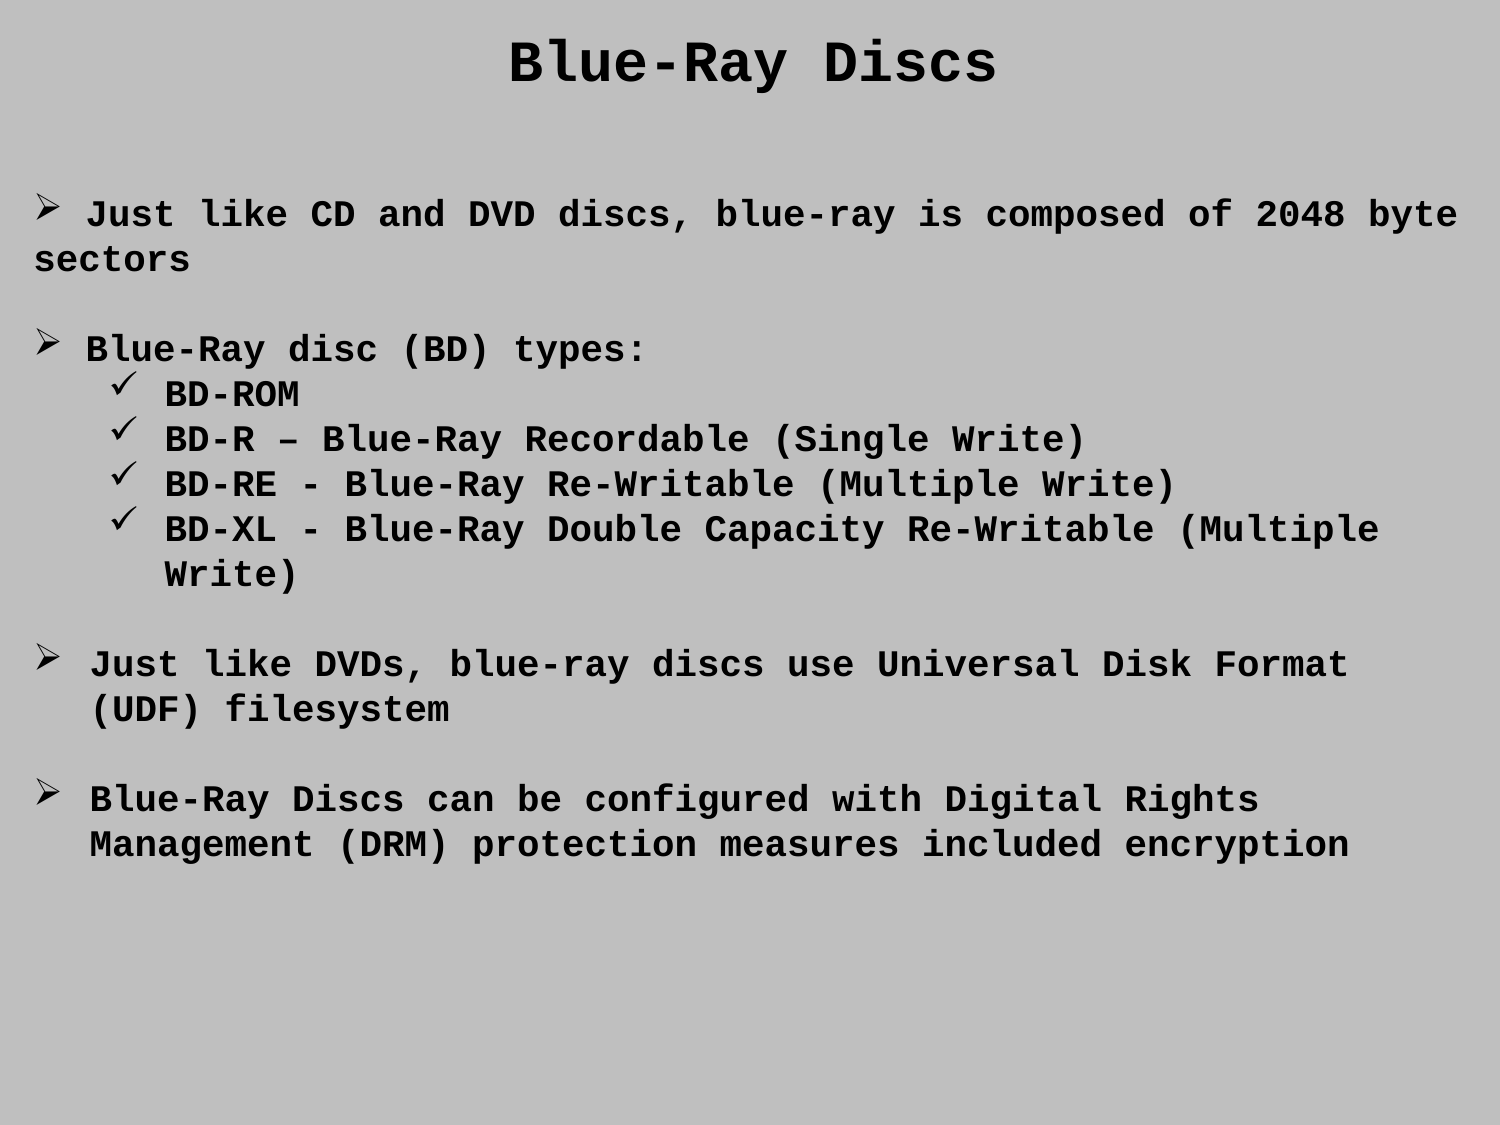

Blue-Ray Discs
 Just like CD and DVD discs, blue-ray is composed of 2048 byte sectors

 Blue-Ray disc (BD) types:
BD-ROM
BD-R – Blue-Ray Recordable (Single Write)
BD-RE - Blue-Ray Re-Writable (Multiple Write)
BD-XL - Blue-Ray Double Capacity Re-Writable (Multiple Write)

Just like DVDs, blue-ray discs use Universal Disk Format (UDF) filesystem

Blue-Ray Discs can be configured with Digital Rights Management (DRM) protection measures included encryption